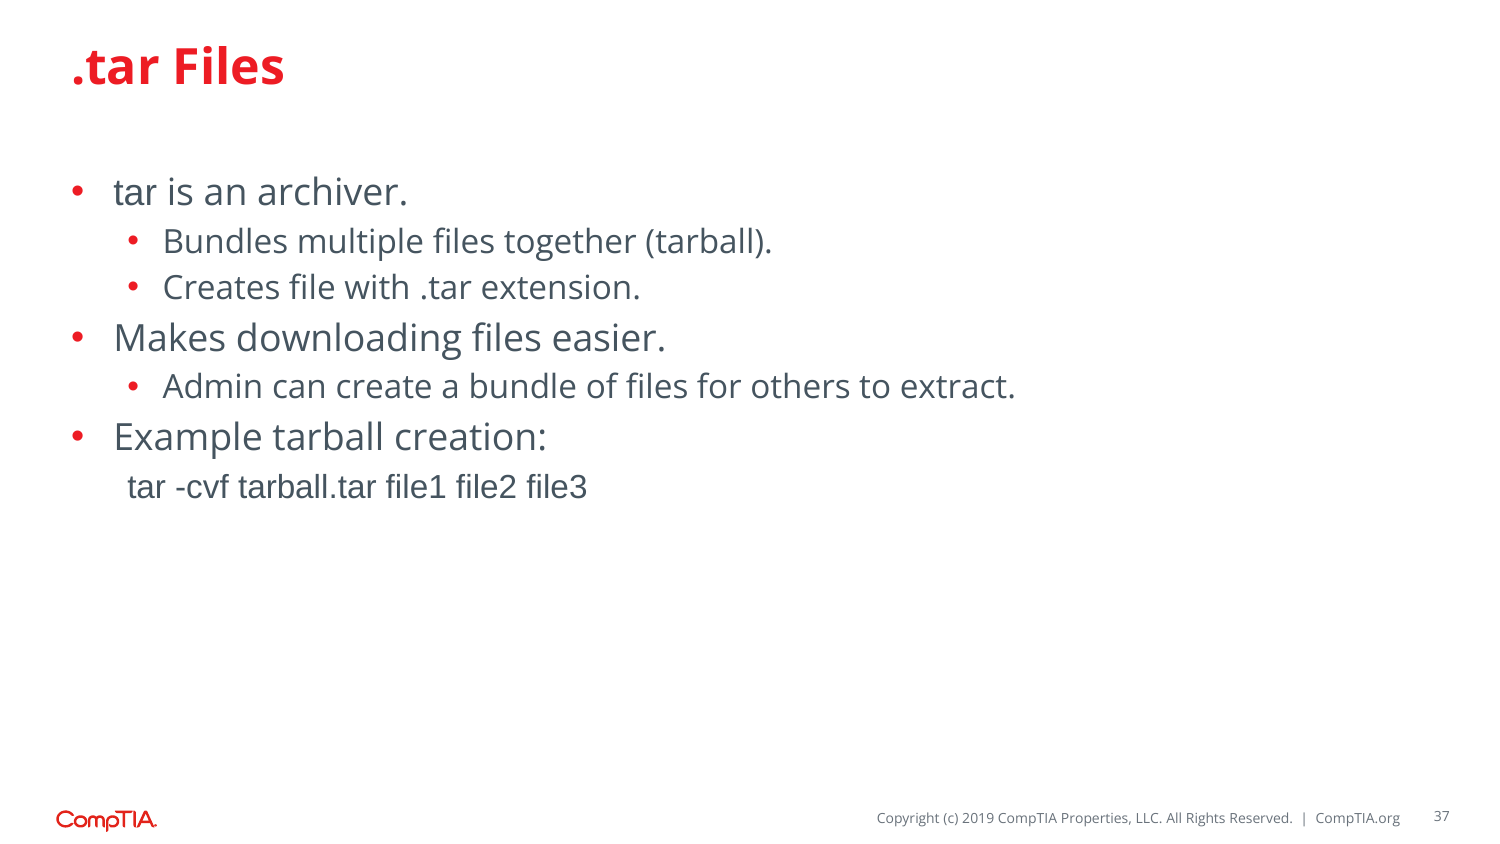

# .tar Files
tar is an archiver.
Bundles multiple files together (tarball).
Creates file with .tar extension.
Makes downloading files easier.
Admin can create a bundle of files for others to extract.
Example tarball creation:
tar -cvf tarball.tar file1 file2 file3
37